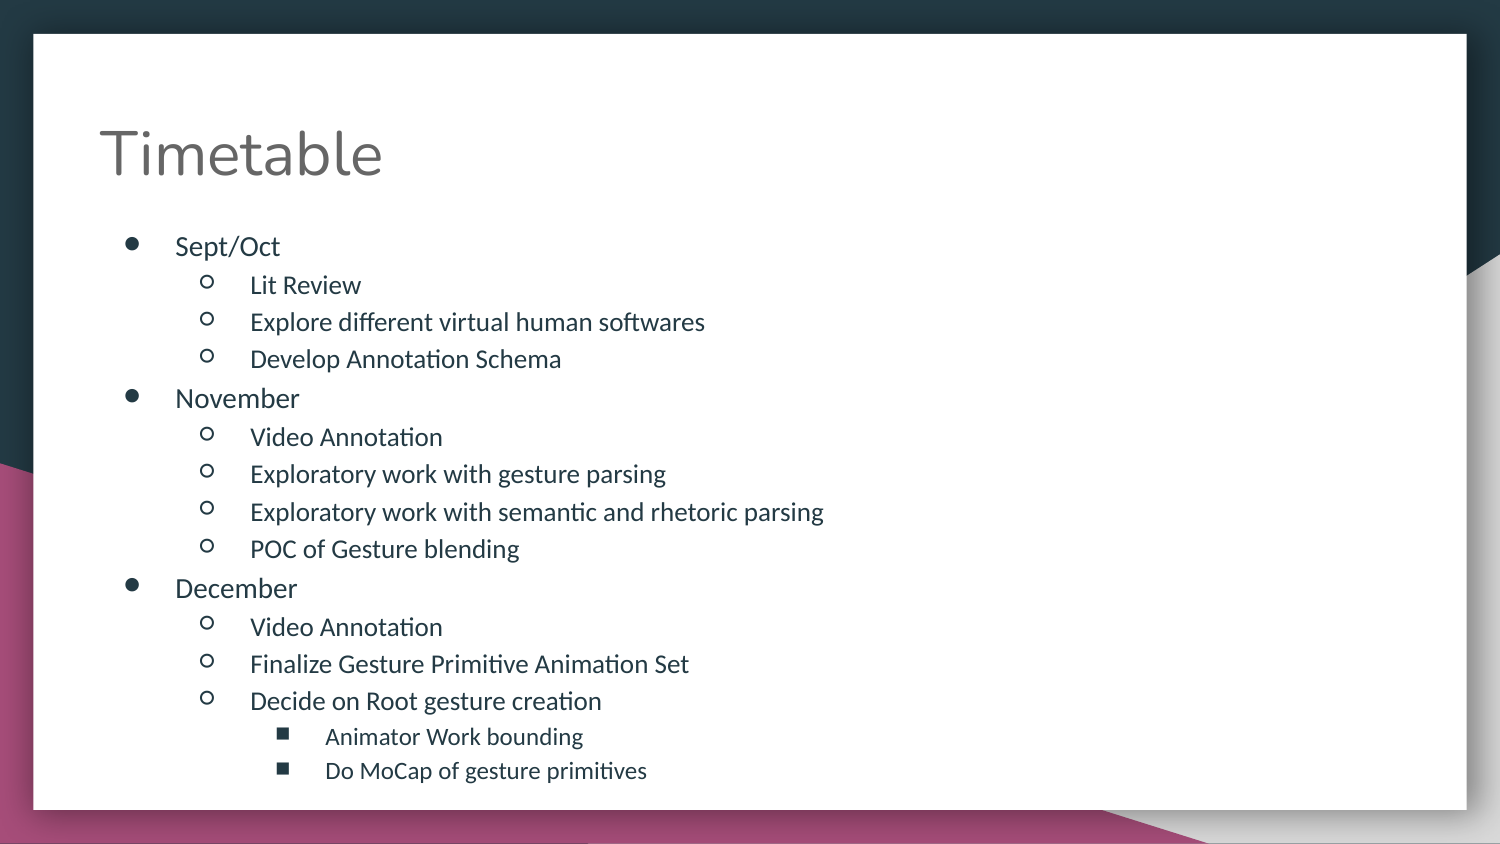

# Timetable
Sept/Oct
Lit Review
Explore different virtual human softwares
Develop Annotation Schema
November
Video Annotation
Exploratory work with gesture parsing
Exploratory work with semantic and rhetoric parsing
POC of Gesture blending
December
Video Annotation
Finalize Gesture Primitive Animation Set
Decide on Root gesture creation
Animator Work bounding
Do MoCap of gesture primitives